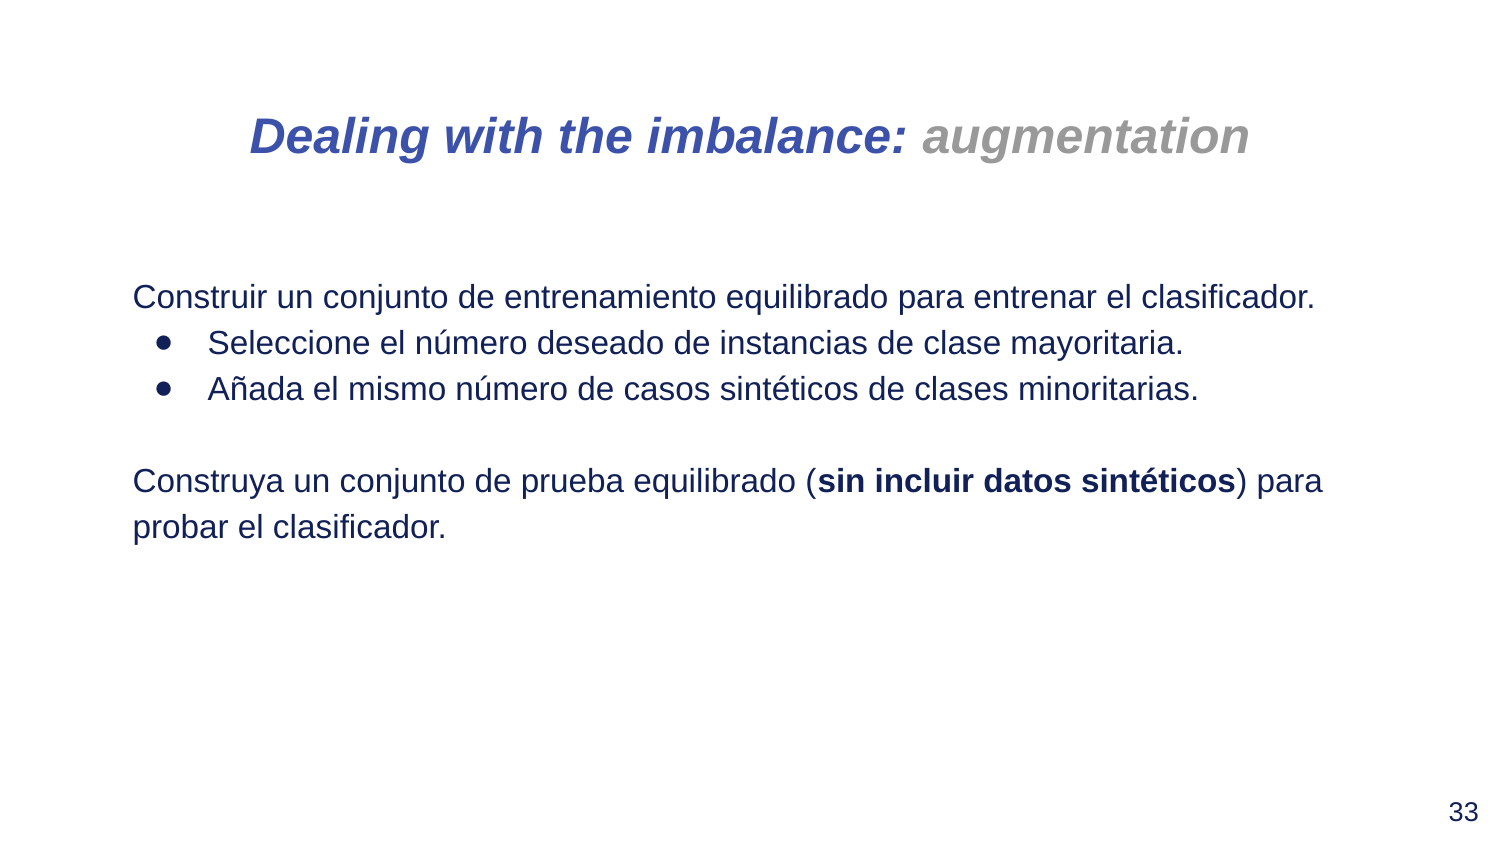

Dealing with the imbalance: augmentation
Construir un conjunto de entrenamiento equilibrado para entrenar el clasificador.
Seleccione el número deseado de instancias de clase mayoritaria.
Añada el mismo número de casos sintéticos de clases minoritarias.

Construya un conjunto de prueba equilibrado (sin incluir datos sintéticos) para probar el clasificador.
33